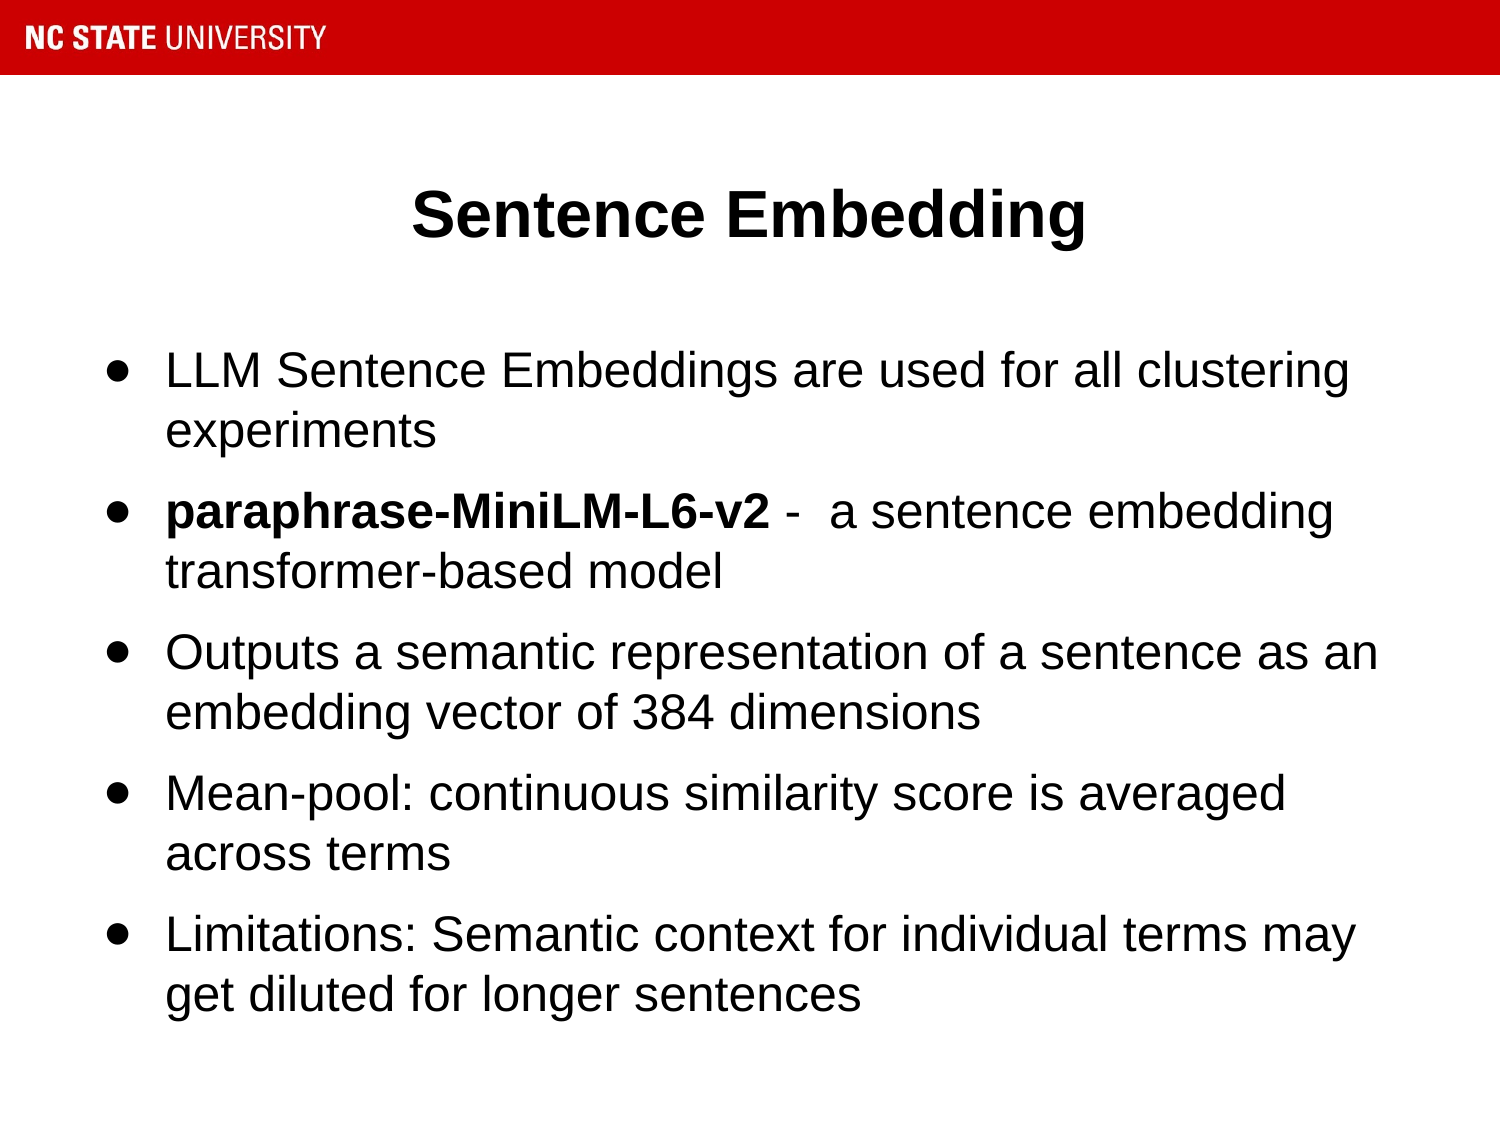

# Sentence Embedding
LLM Sentence Embeddings are used for all clustering experiments
paraphrase-MiniLM-L6-v2 -  a sentence embedding transformer-based model
Outputs a semantic representation of a sentence as an embedding vector of 384 dimensions
Mean-pool: continuous similarity score is averaged across terms
Limitations: Semantic context for individual terms may get diluted for longer sentences